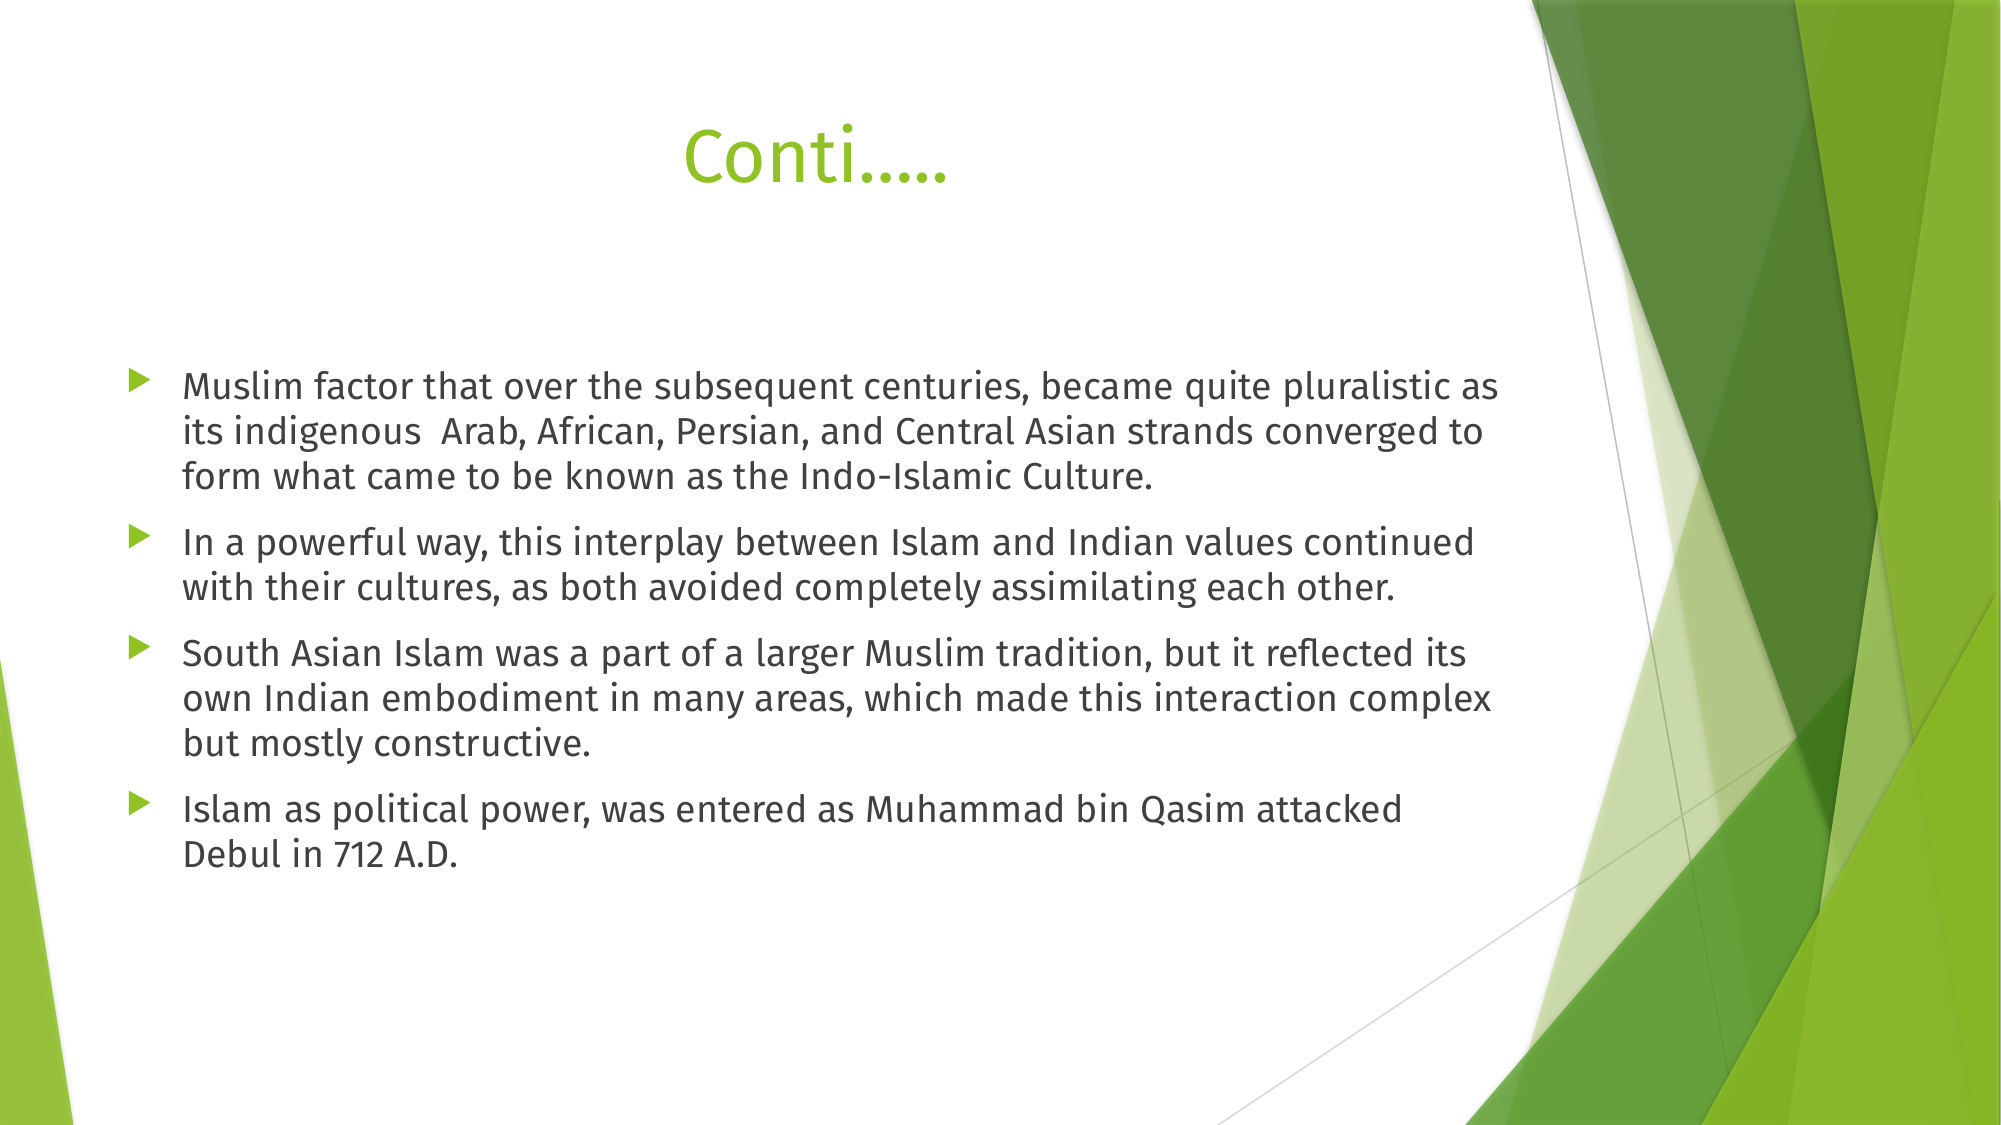

# Conti…..
Muslim factor that over the subsequent centuries, became quite pluralistic as its indigenous  Arab, African, Persian, and Central Asian strands converged to form what came to be known as the Indo-Islamic Culture.
In a powerful way, this interplay between Islam and Indian values continued with their cultures, as both avoided completely assimilating each other.
South Asian Islam was a part of a larger Muslim tradition, but it reflected its own Indian embodiment in many areas, which made this interaction complex but mostly constructive.
Islam as political power, was entered as Muhammad bin Qasim attacked Debul in 712 A.D.